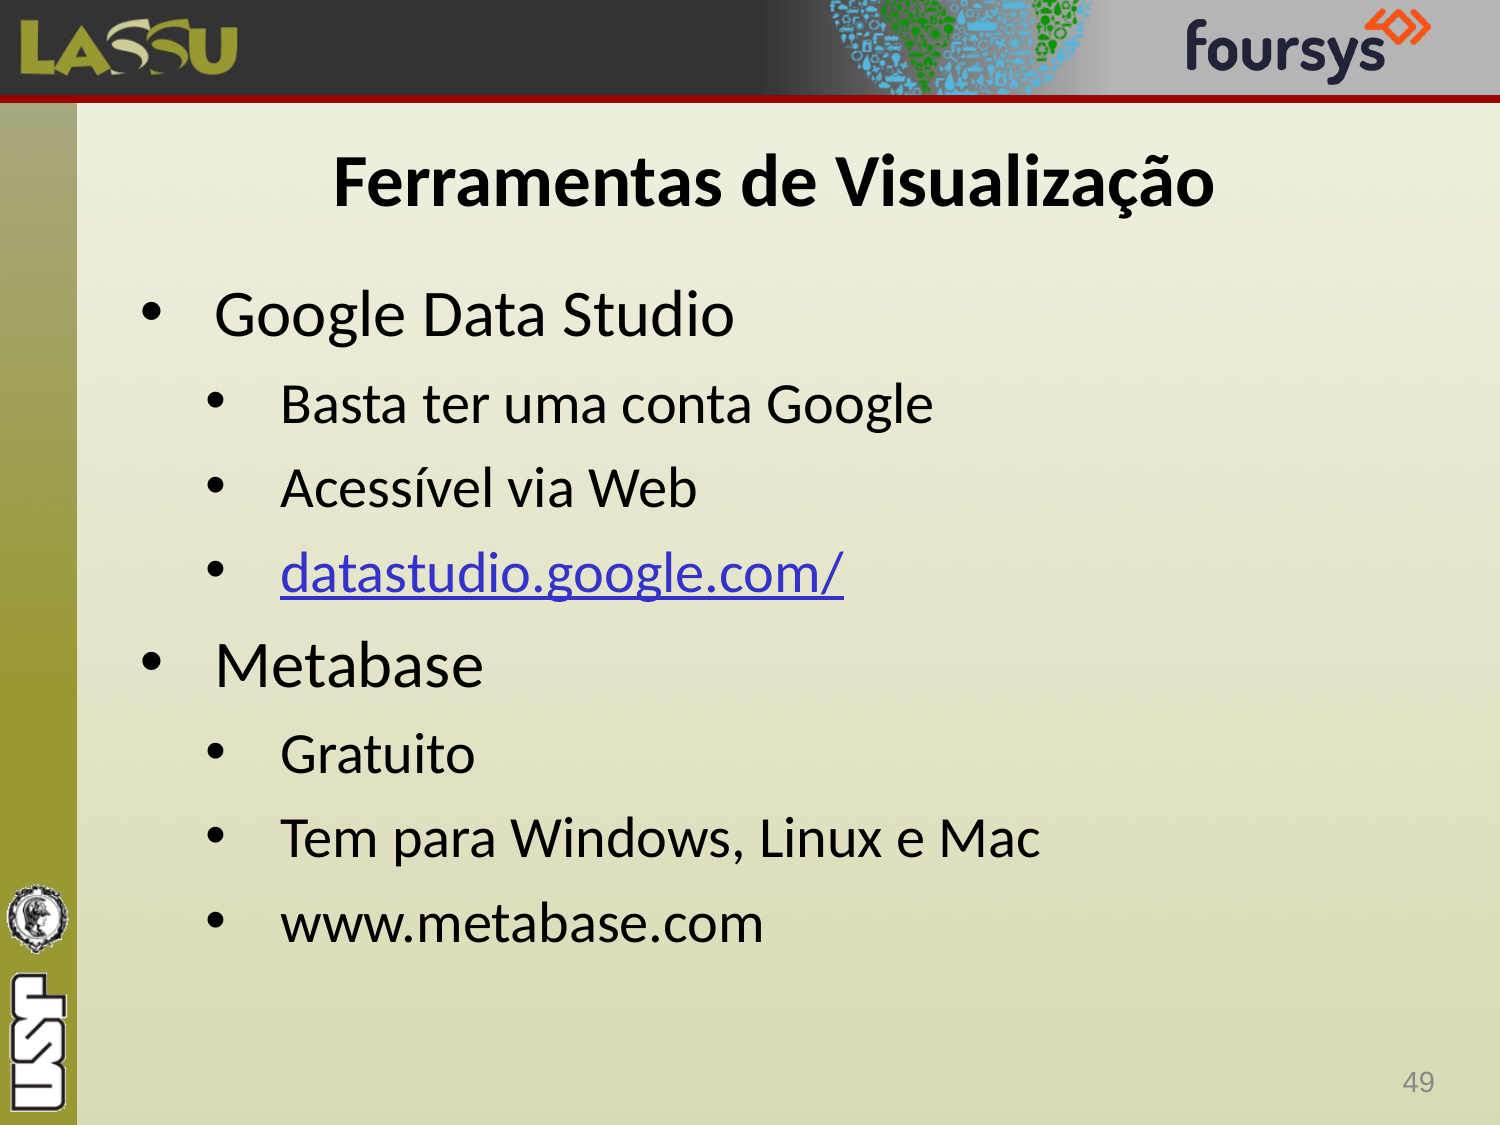

# Ferramentas de Visualização
Google Data Studio
Basta ter uma conta Google
Acessível via Web
datastudio.google.com/
Metabase
Gratuito
Tem para Windows, Linux e Mac
www.metabase.com
49